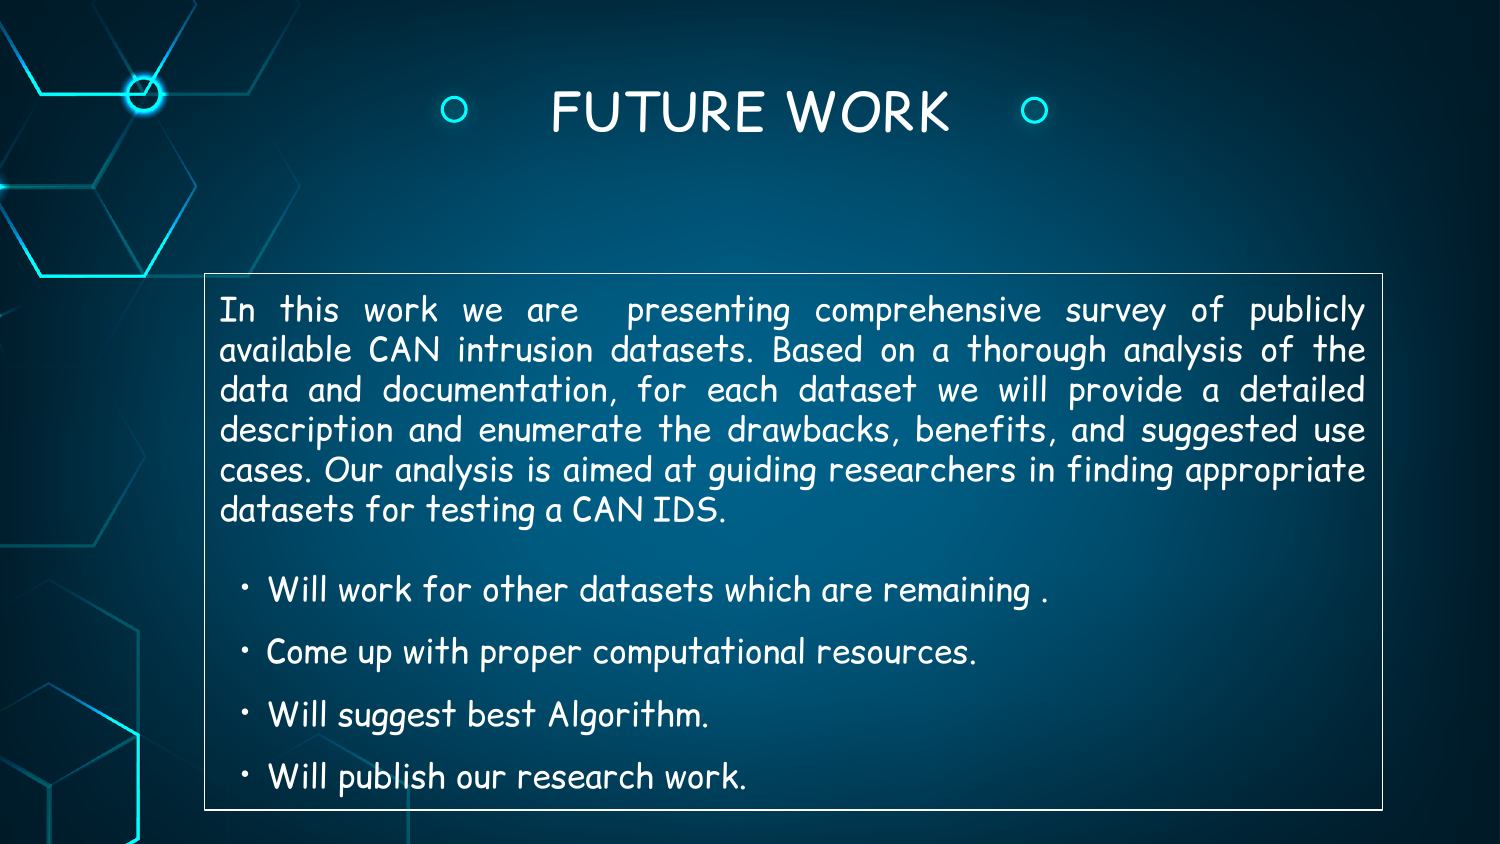

# FUTURE WORK

In this work we are  presenting comprehensive survey of publicly available CAN intrusion datasets. Based on a thorough analysis of the data and documentation, for each dataset we will provide a detailed description and enumerate the drawbacks, benefits, and suggested use cases. Our analysis is aimed at guiding researchers in finding appropriate datasets for testing a CAN IDS.

Will work for other datasets which are remaining .
Come up with proper computational resources.
Will suggest best Algorithm.
Will publish our research work.